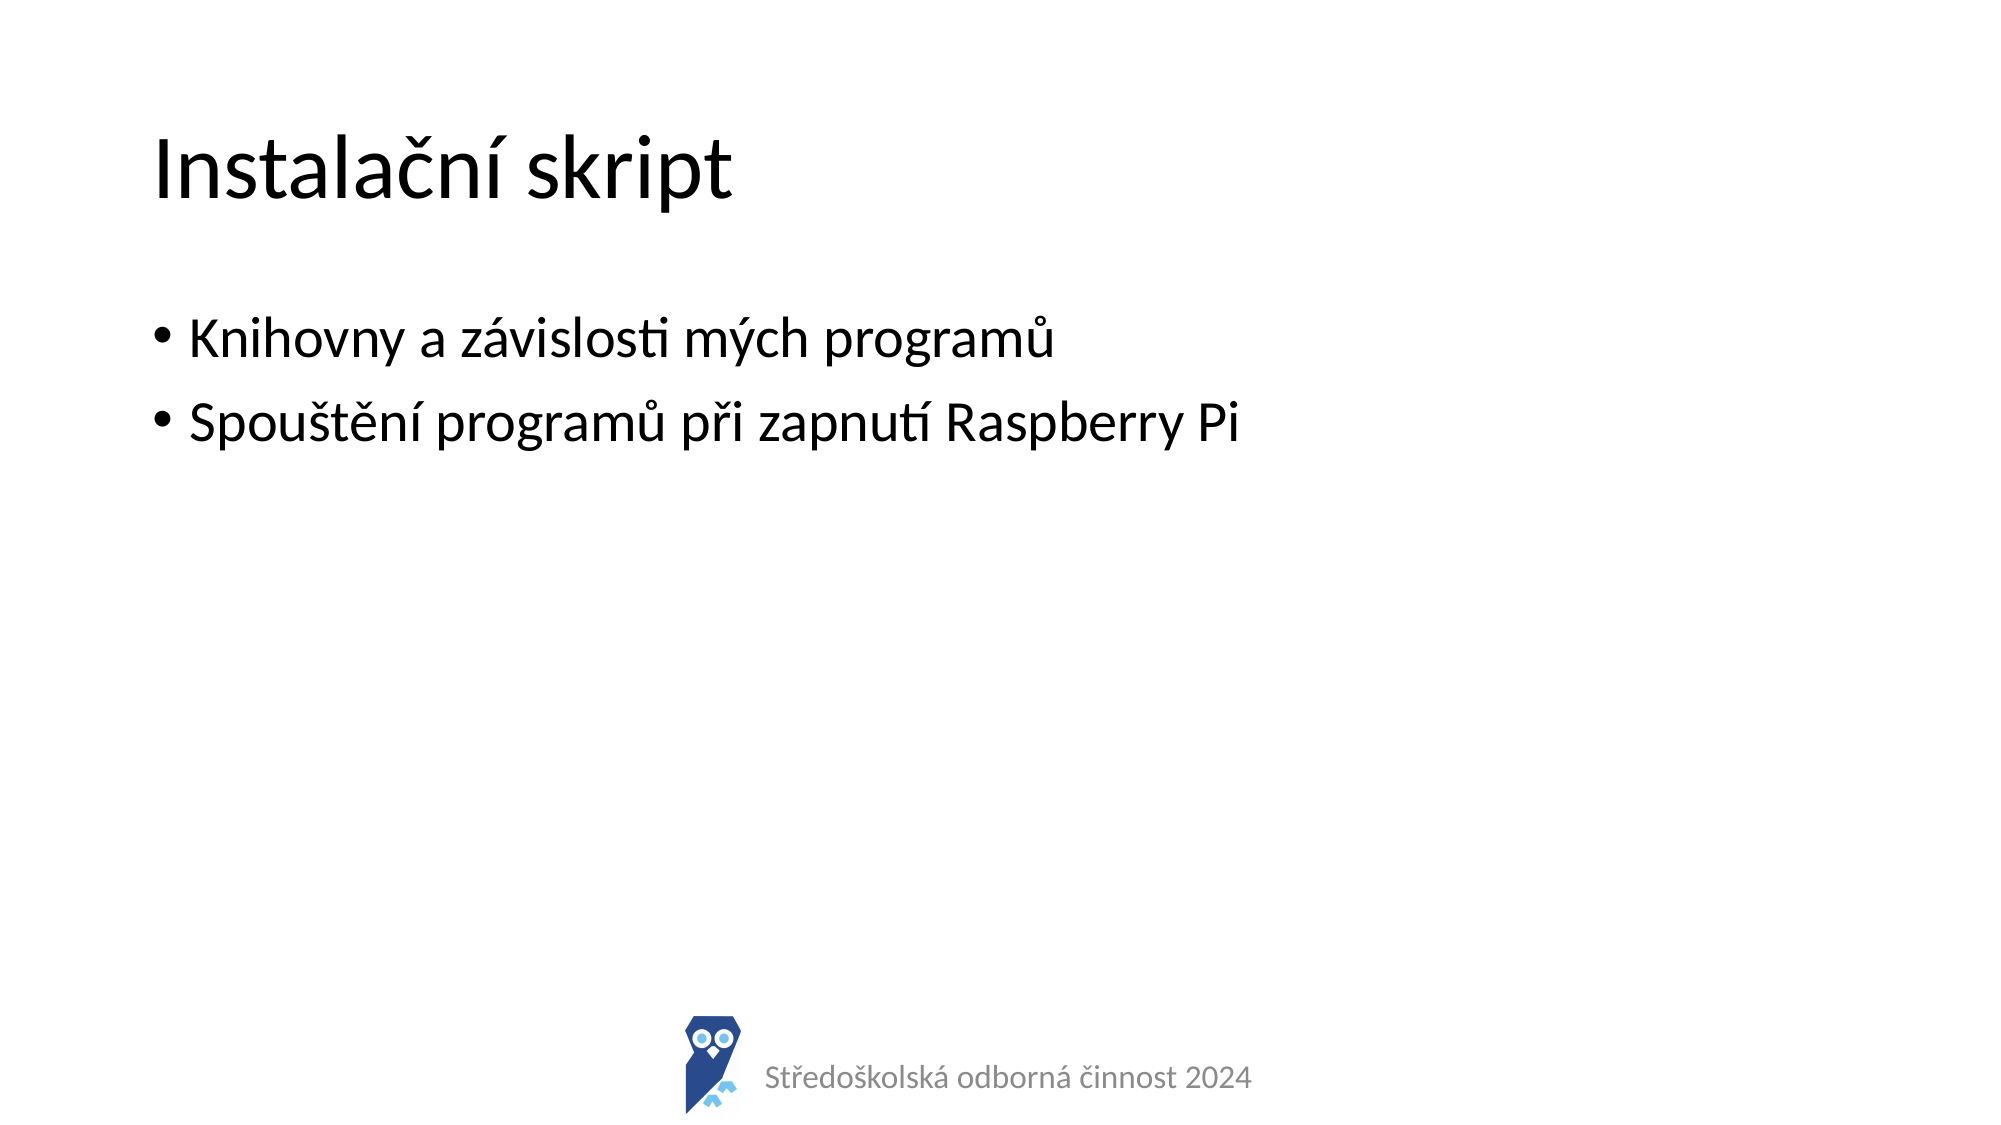

# Instalační skript
Knihovny a závislosti mých programů
Spouštění programů při zapnutí Raspberry Pi
Středoškolská odborná činnost 2024